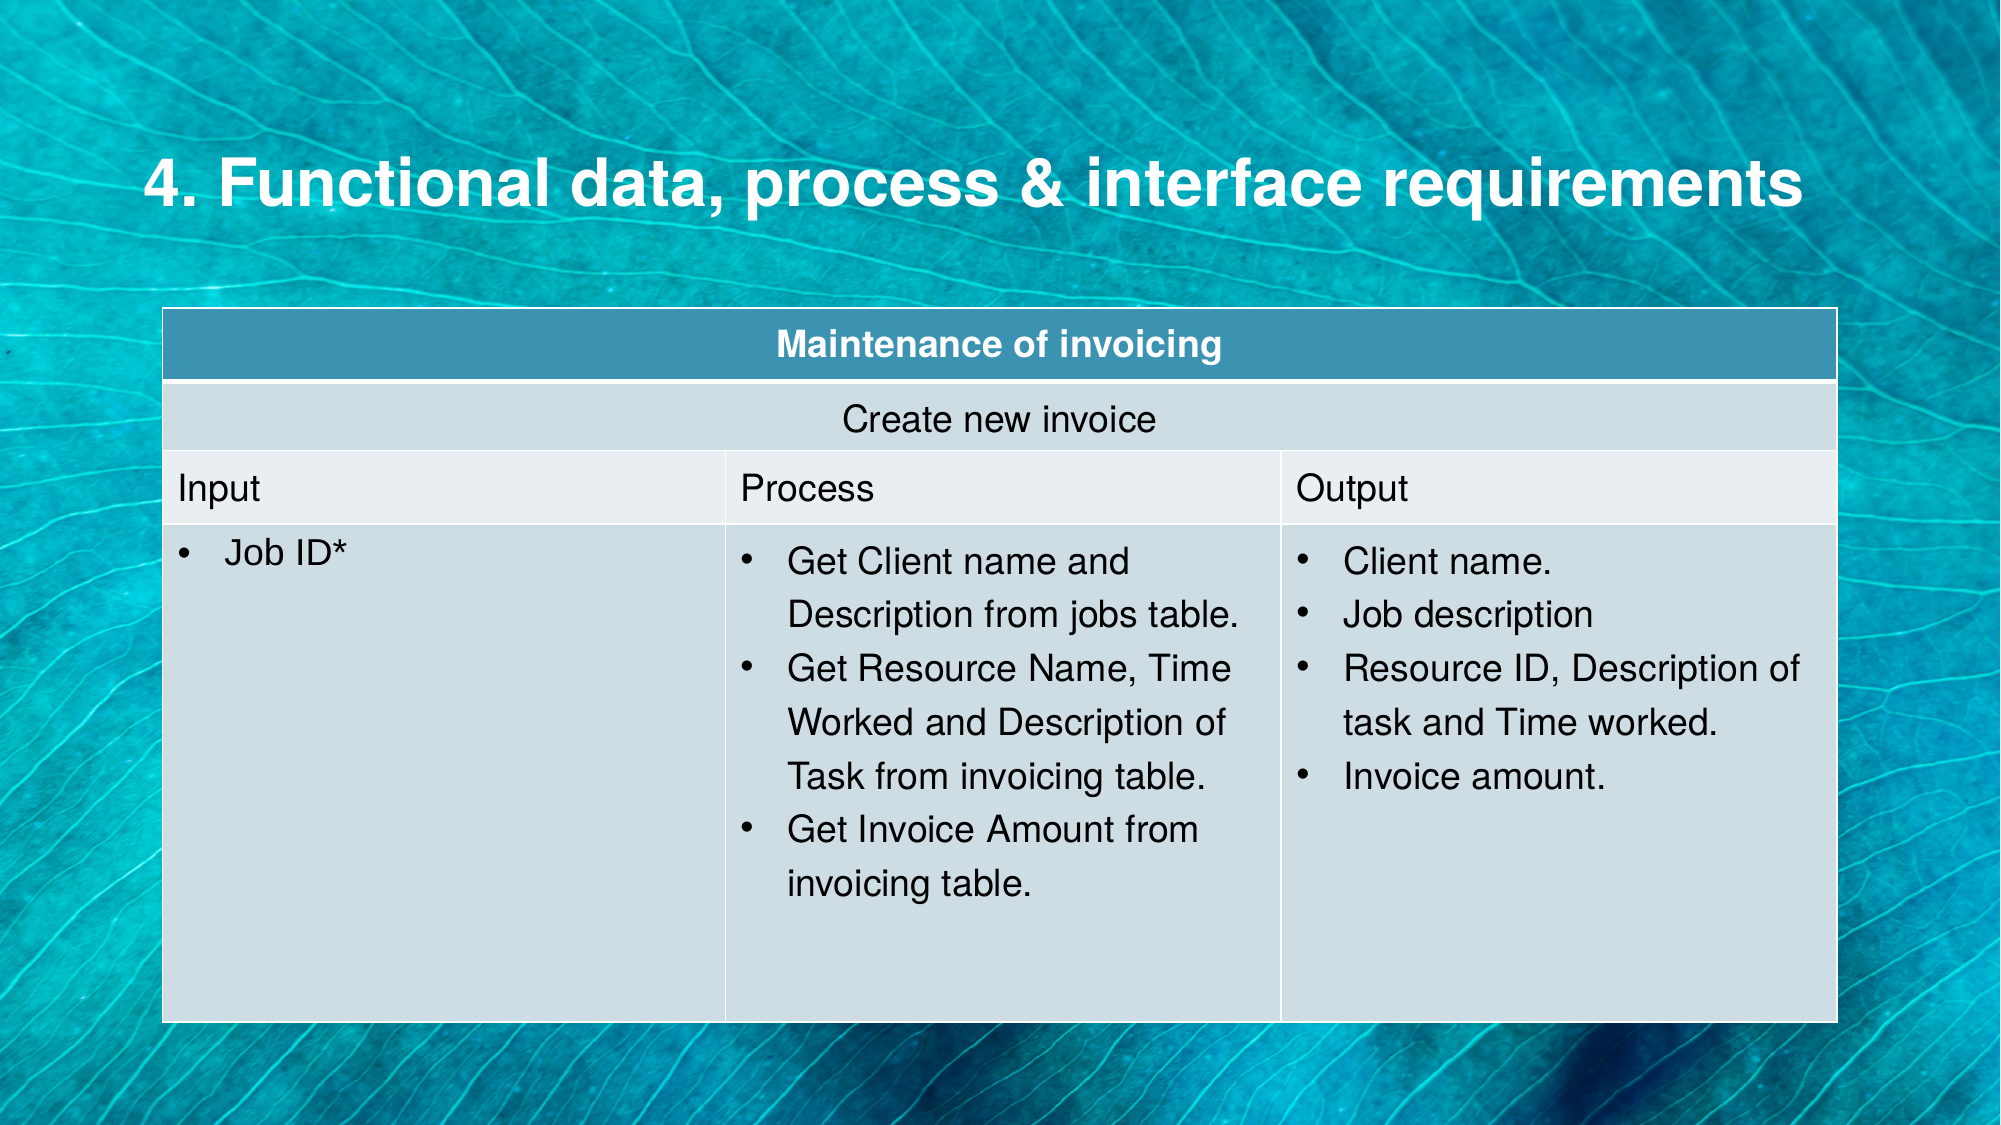

4. Functional data, process & interface requirements
| Maintenance of invoicing |  |  |
| --- | --- | --- |
| Create new invoice |  |  |
| Input | Process | Output |
| Job ID\* | Get Client name and Description from jobs table. Get Resource Name, Time Worked and Description of Task from invoicing table. Get Invoice Amount from invoicing table. | Client name. Job description Resource ID, Description of task and Time worked. Invoice amount. |